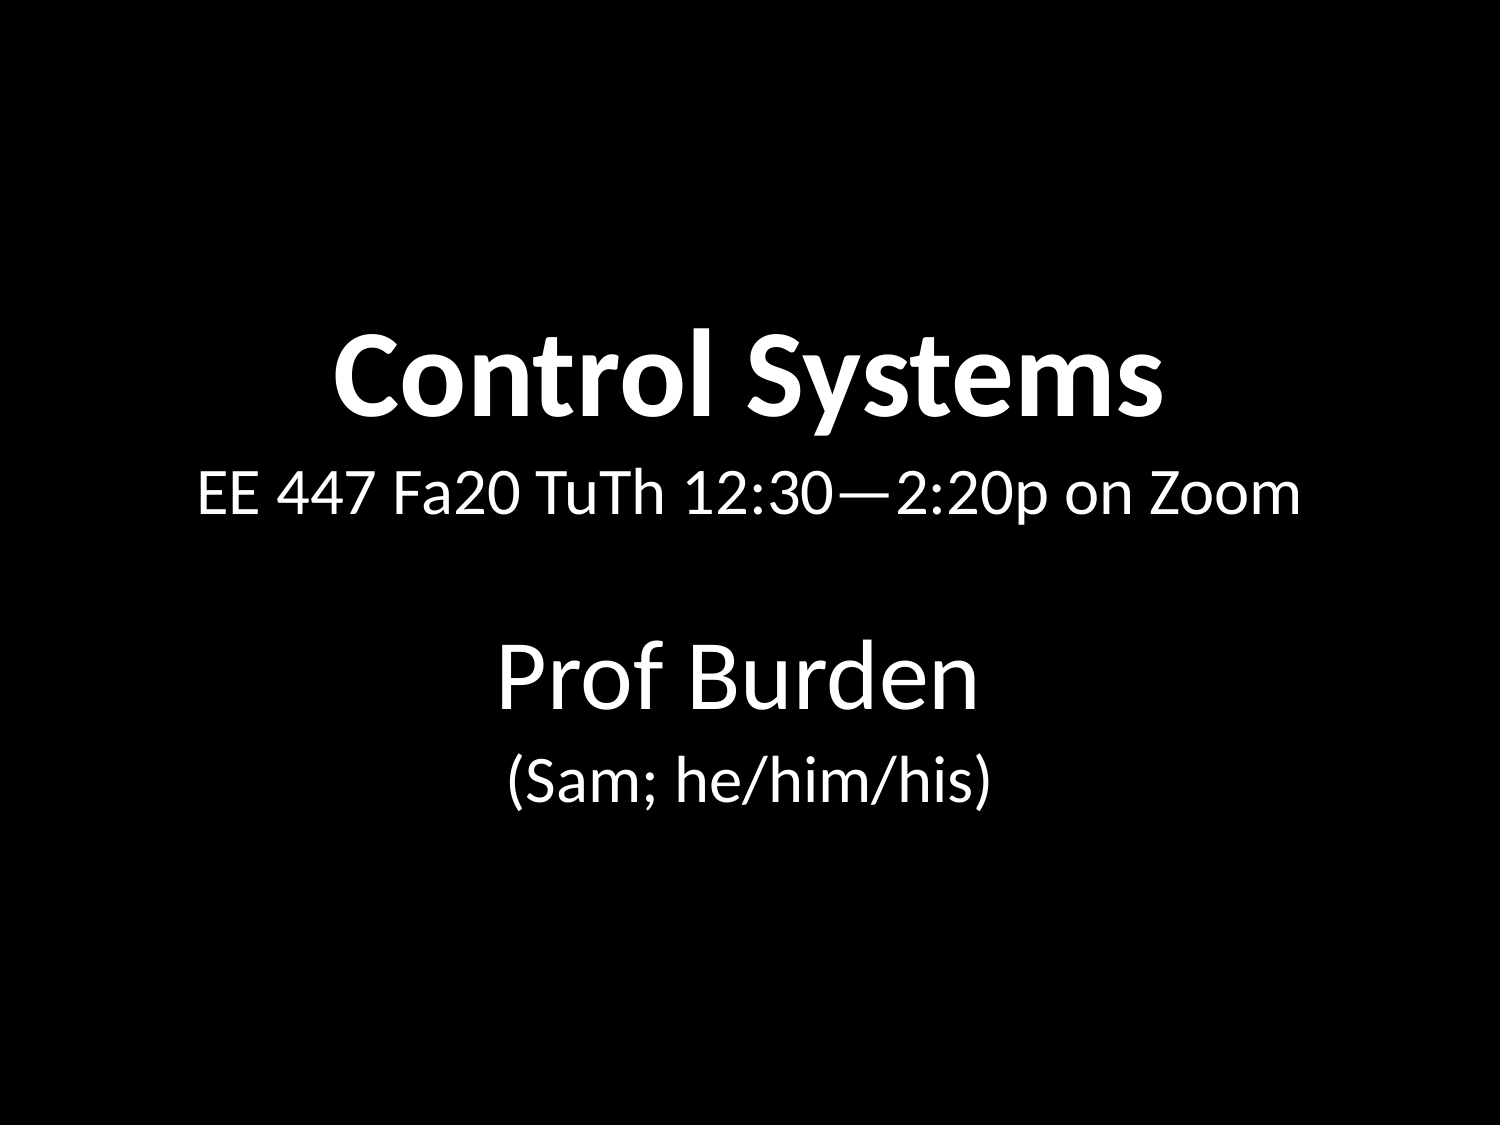

Control Systems
EE 447 Fa20 TuTh 12:30—2:20p on Zoom

Prof Burden
(Sam; he/him/his)